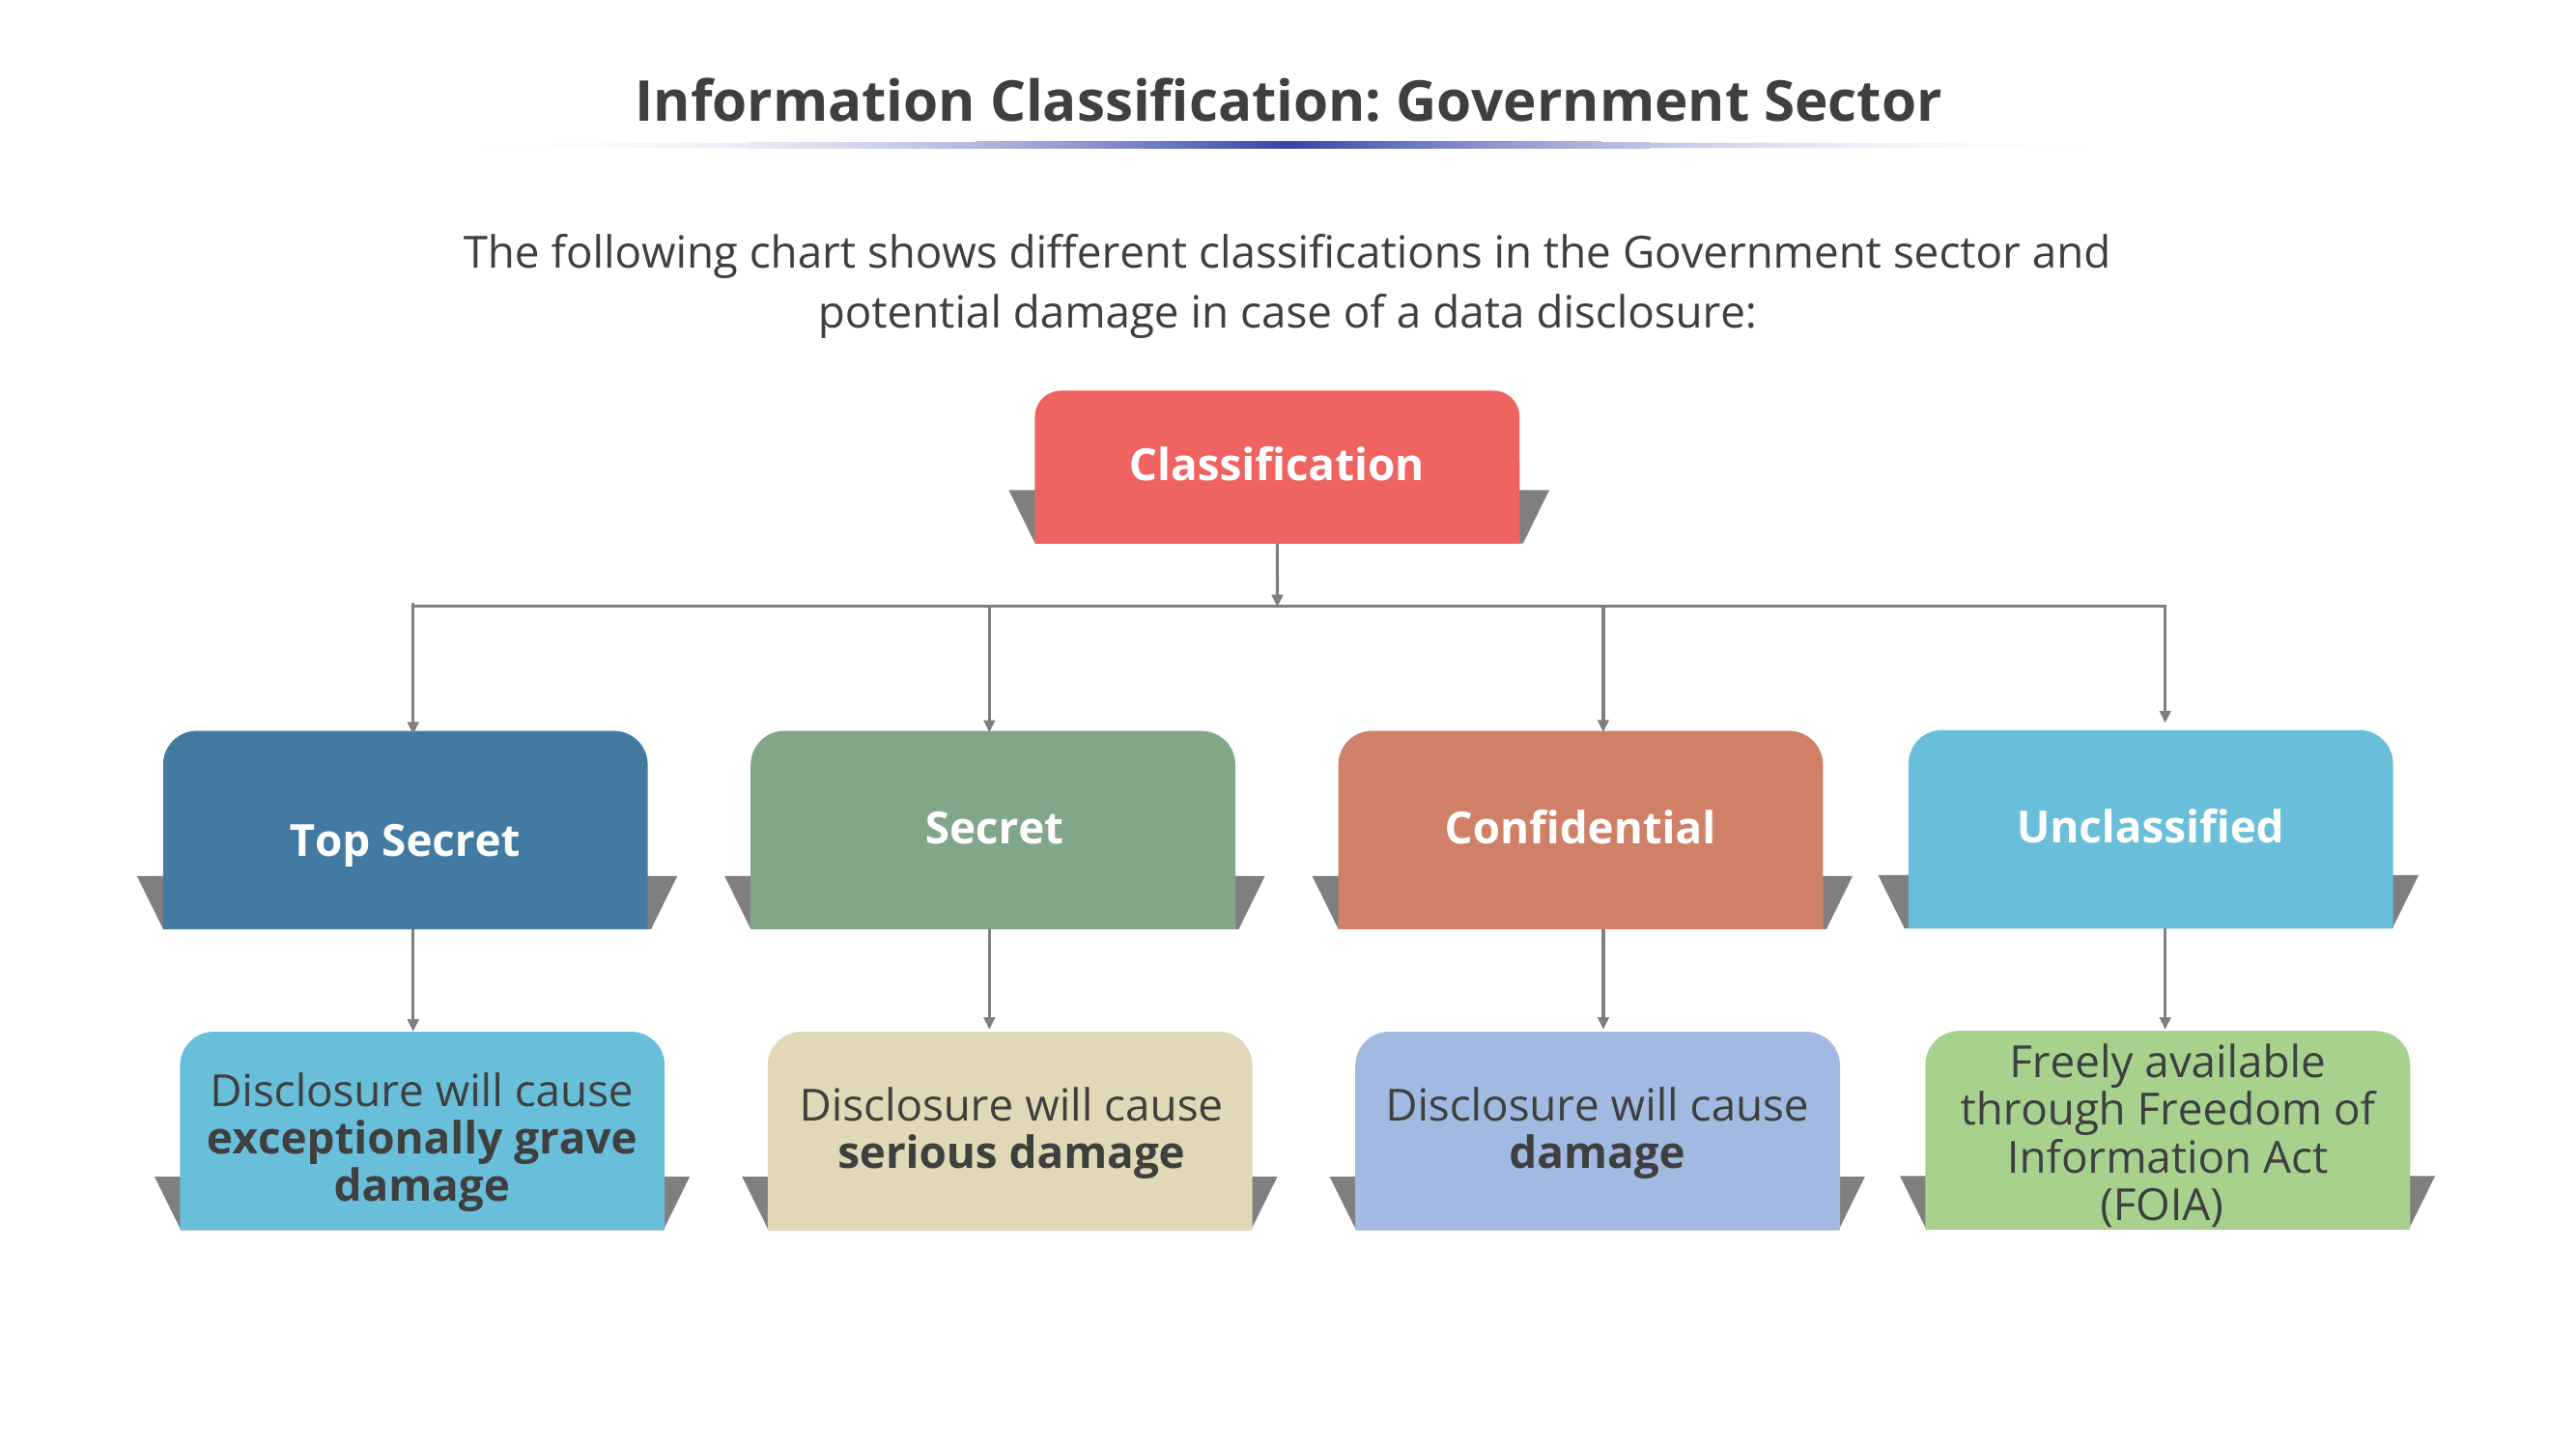

# Information Classification: Government Sector

The following chart shows different classifications in the Government sector and potential damage in case of a data disclosure:

Classification

Unclassified
Confidential
Secret
Top Secret

Freely available through Freedom of Information Act
(FOIA)

Disclosure will cause exceptionally grave damage
Disclosure will cause damage
Disclosure will cause serious damage